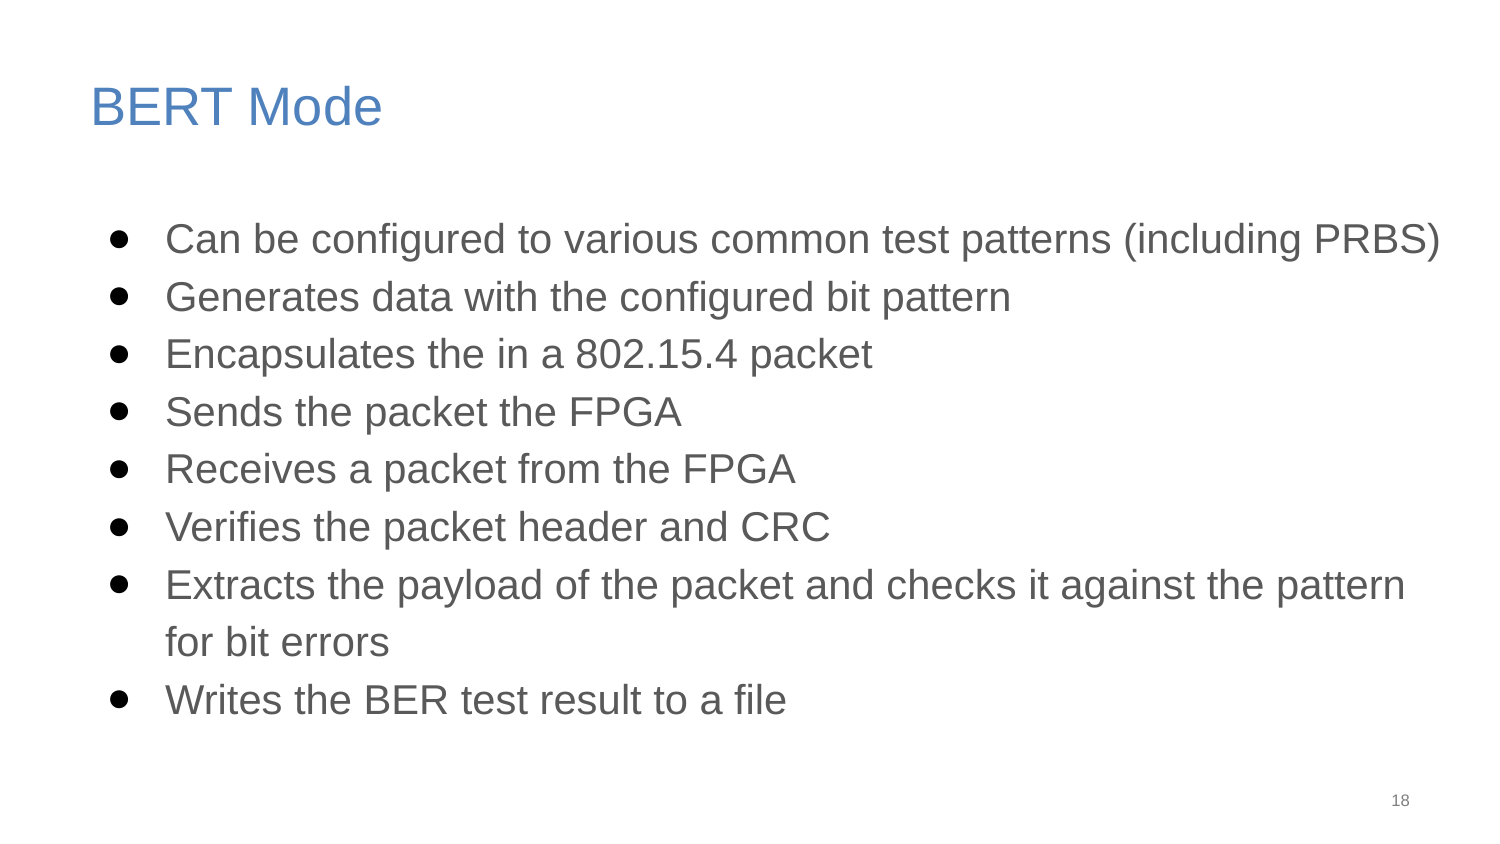

# BERT Mode
Can be configured to various common test patterns (including PRBS)
Generates data with the configured bit pattern
Encapsulates the in a 802.15.4 packet
Sends the packet the FPGA
Receives a packet from the FPGA
Verifies the packet header and CRC
Extracts the payload of the packet and checks it against the pattern for bit errors
Writes the BER test result to a file
18